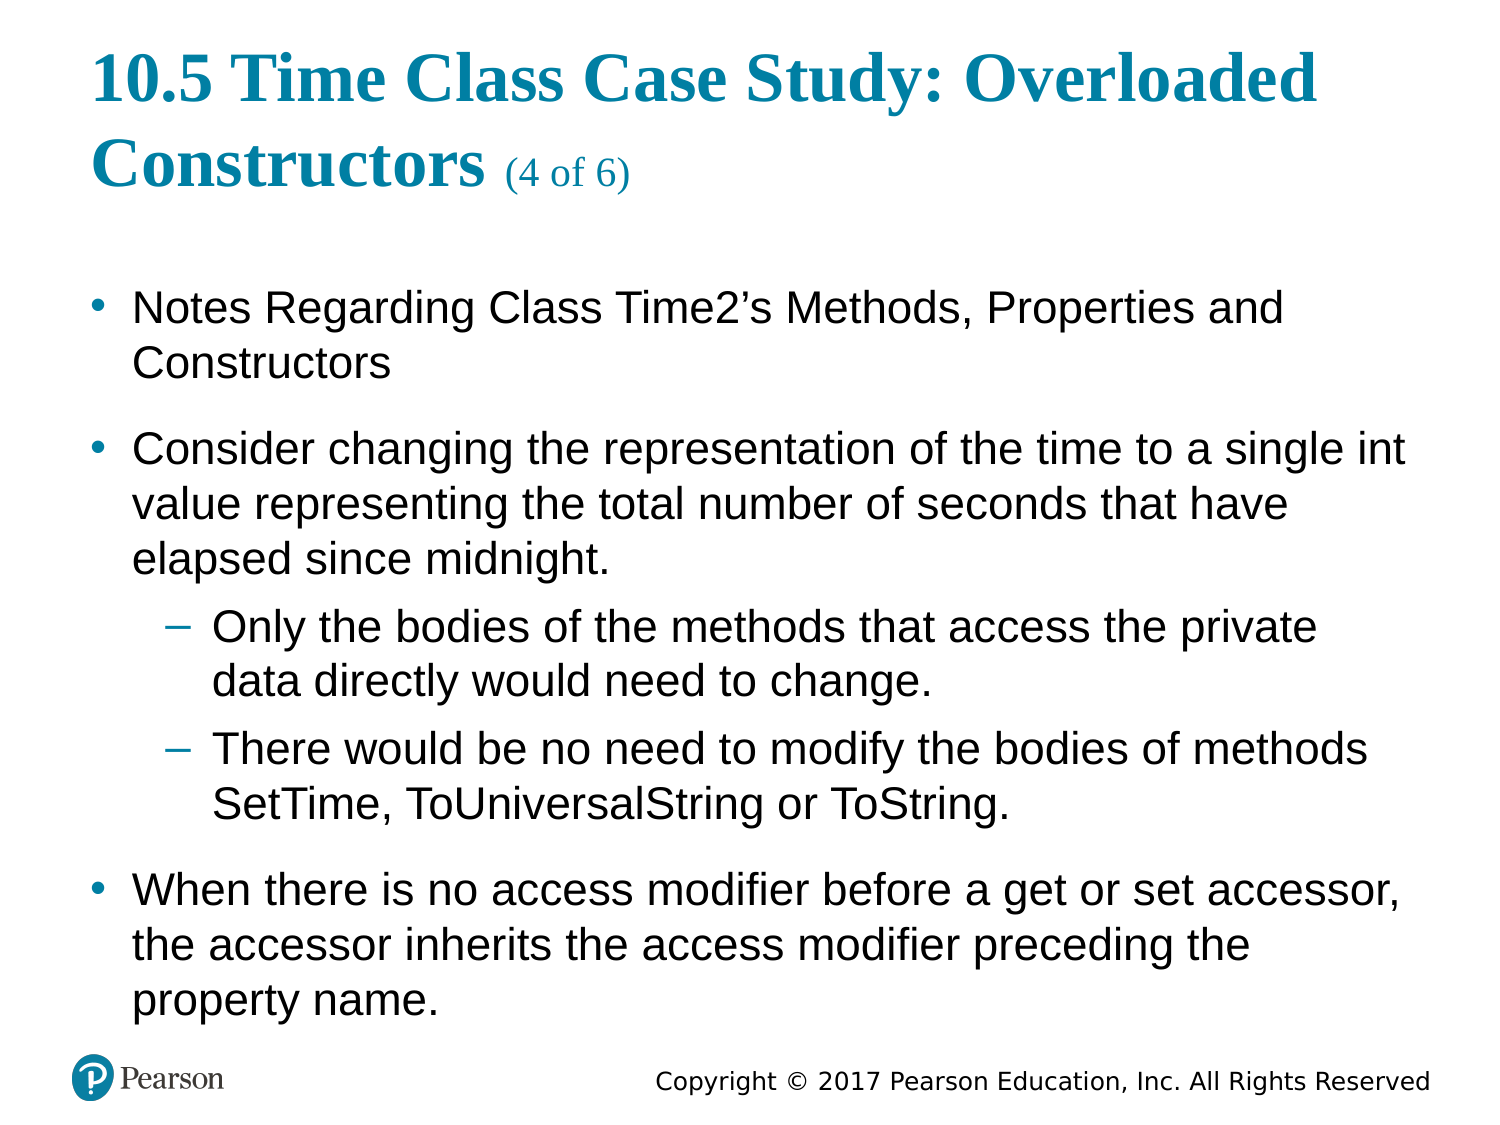

# 10.5 Time Class Case Study: Overloaded Constructors (4 of 6)
Notes Regarding Class Time2’s Methods, Properties and Constructors
Consider changing the representation of the time to a single int value representing the total number of seconds that have elapsed since midnight.
Only the bodies of the methods that access the private data directly would need to change.
There would be no need to modify the bodies of methods SetTime, ToUniversalString or ToString.
When there is no access modifier before a get or set accessor, the accessor inherits the access modifier preceding the property name.